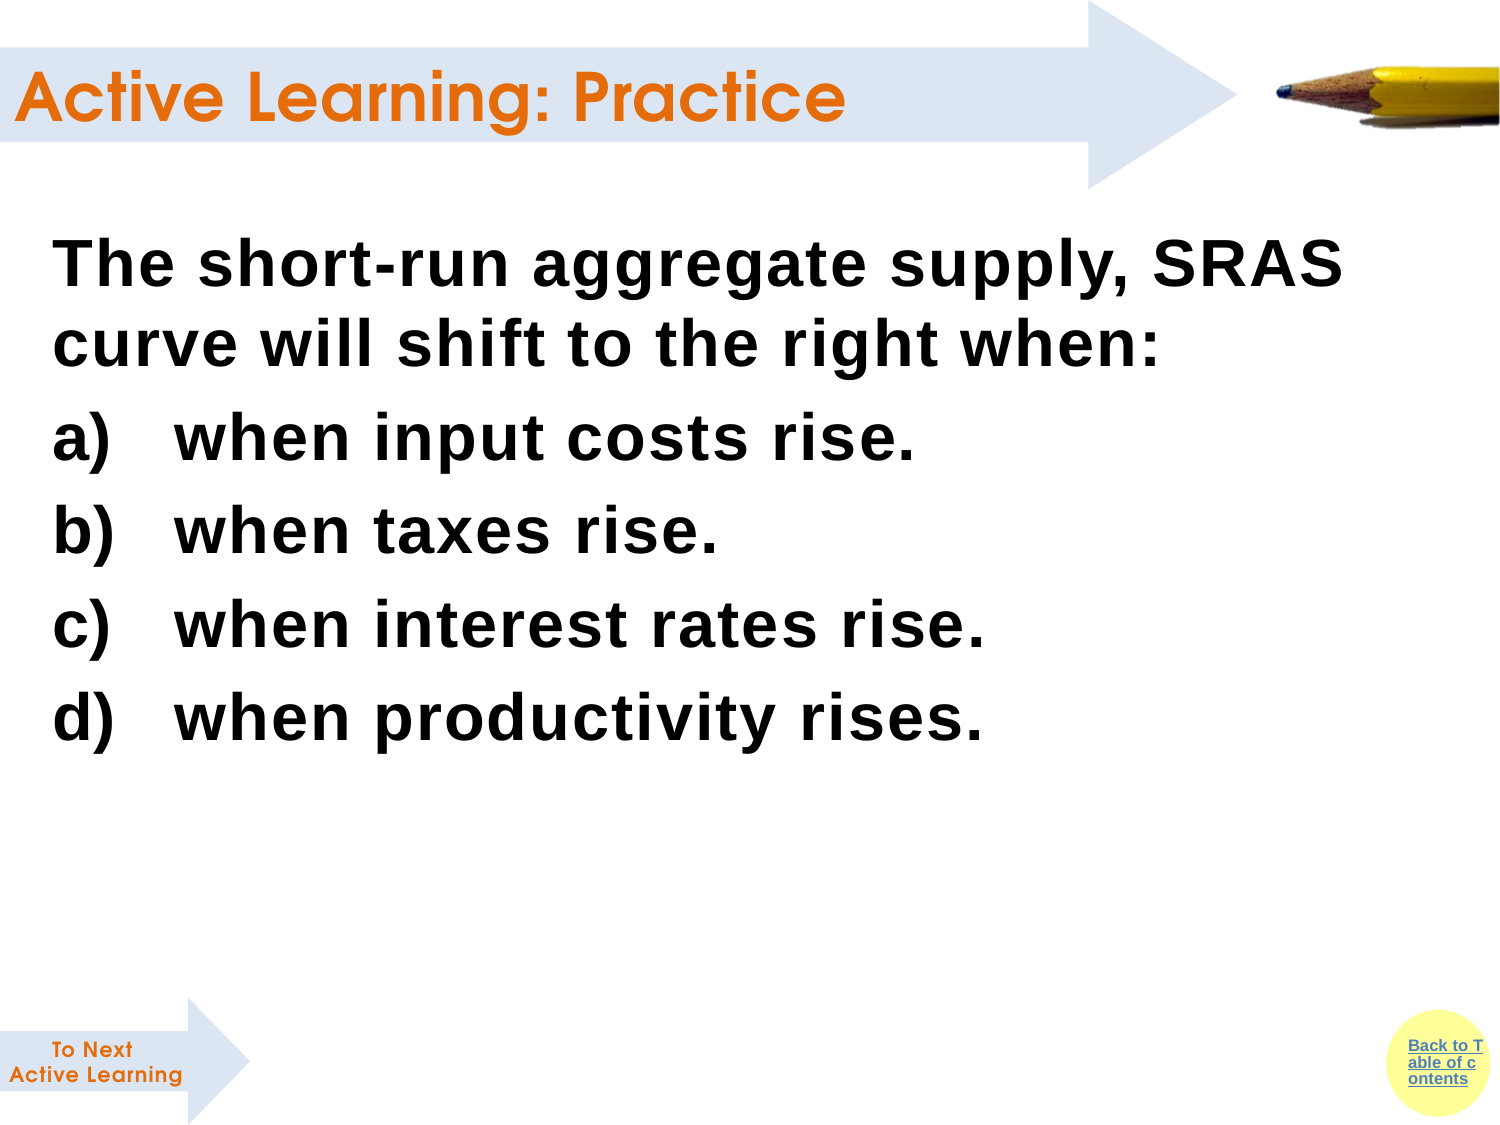

#
The short-run aggregate supply, SRAS curve will shift to the right when:
when input costs rise.
when taxes rise.
when interest rates rise.
when productivity rises.
To Next
Active Learning